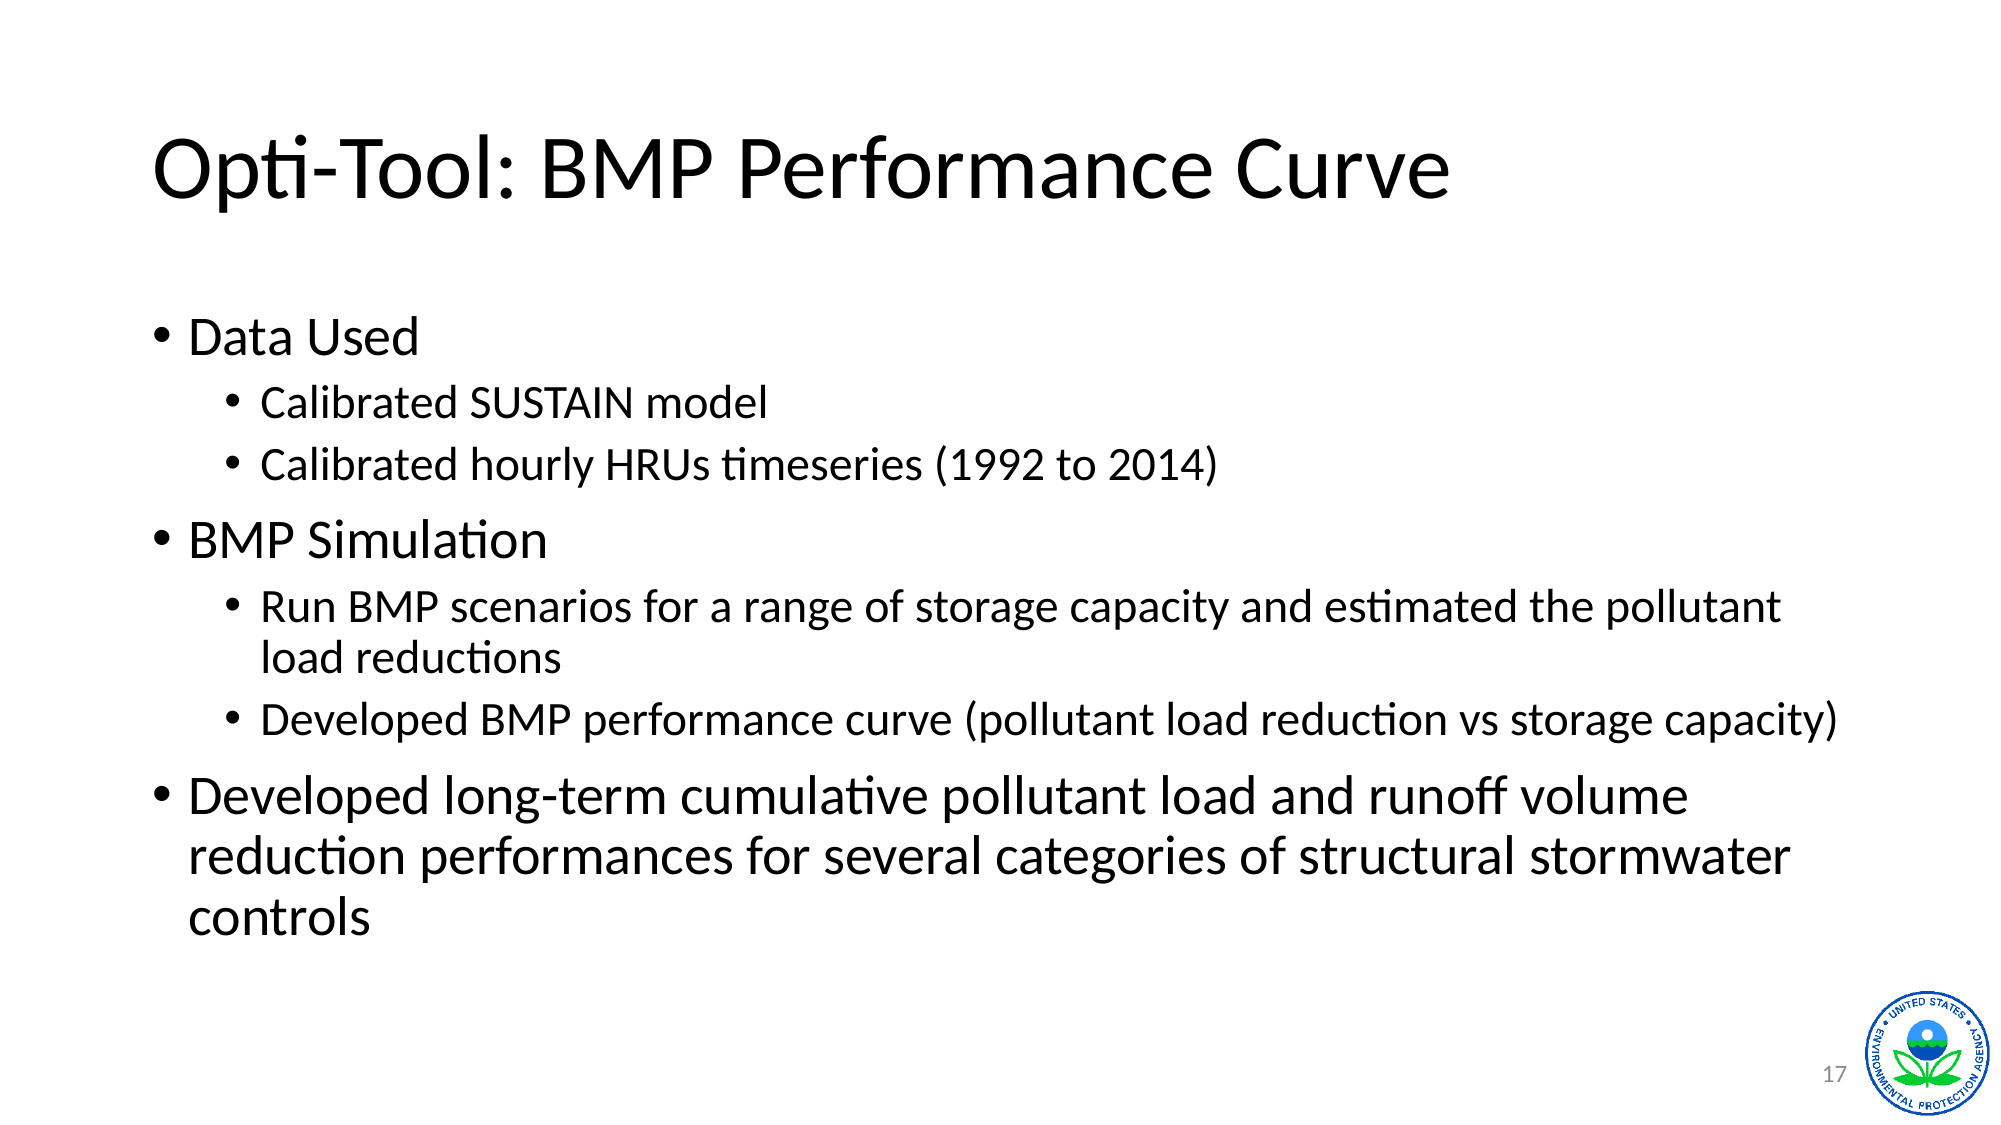

# Opti-Tool: BMP Performance Curve
Data Used
Calibrated SUSTAIN model
Calibrated hourly HRUs timeseries (1992 to 2014)
BMP Simulation
Run BMP scenarios for a range of storage capacity and estimated the pollutant load reductions
Developed BMP performance curve (pollutant load reduction vs storage capacity)
Developed long-term cumulative pollutant load and runoff volume reduction performances for several categories of structural stormwater controls
17